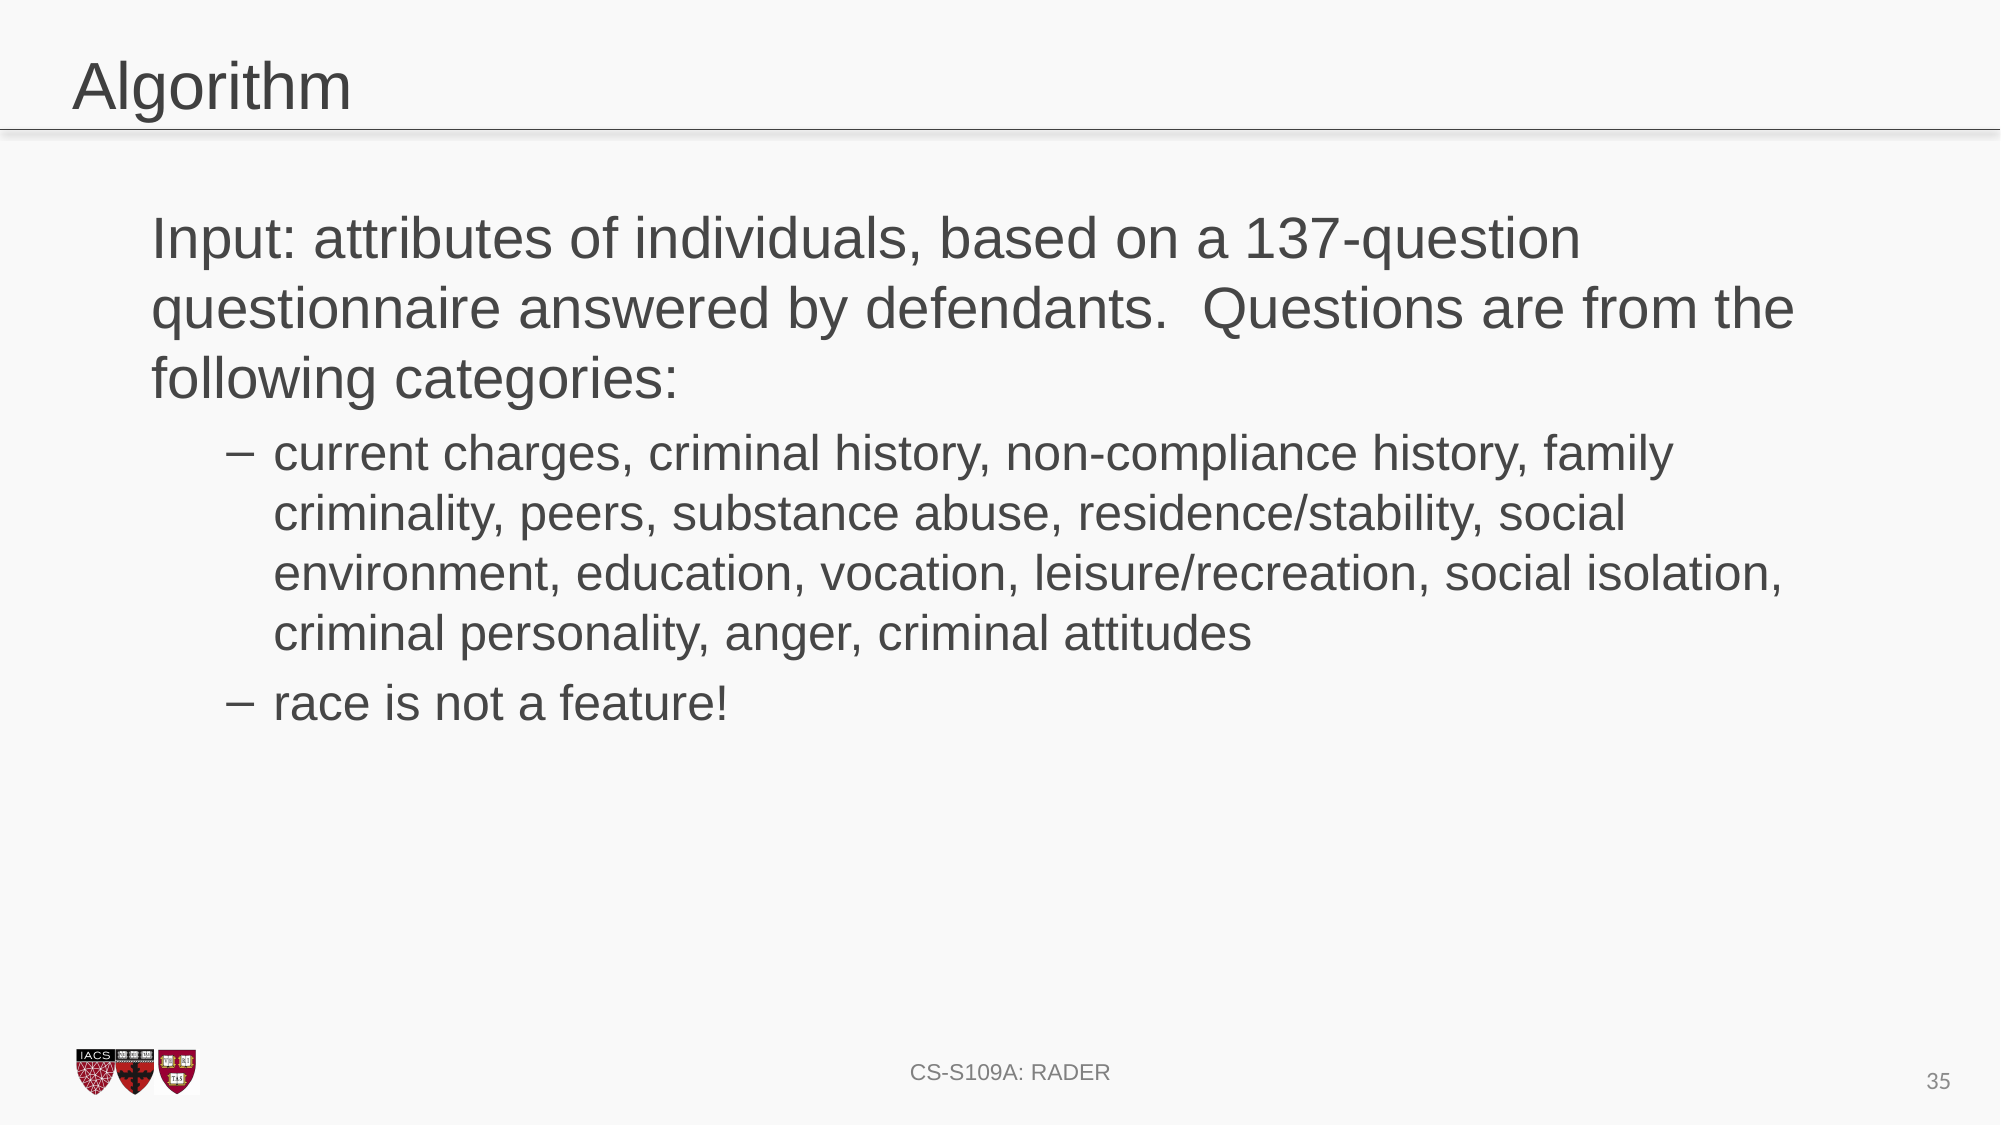

# Algorithm
Input: attributes of individuals, based on a 137-question questionnaire answered by defendants.  Questions are from the following categories:
current charges, criminal history, non-compliance history, family criminality, peers, substance abuse, residence/stability, social environment, education, vocation, leisure/recreation, social isolation, criminal personality, anger, criminal attitudes
race is not a feature!

35